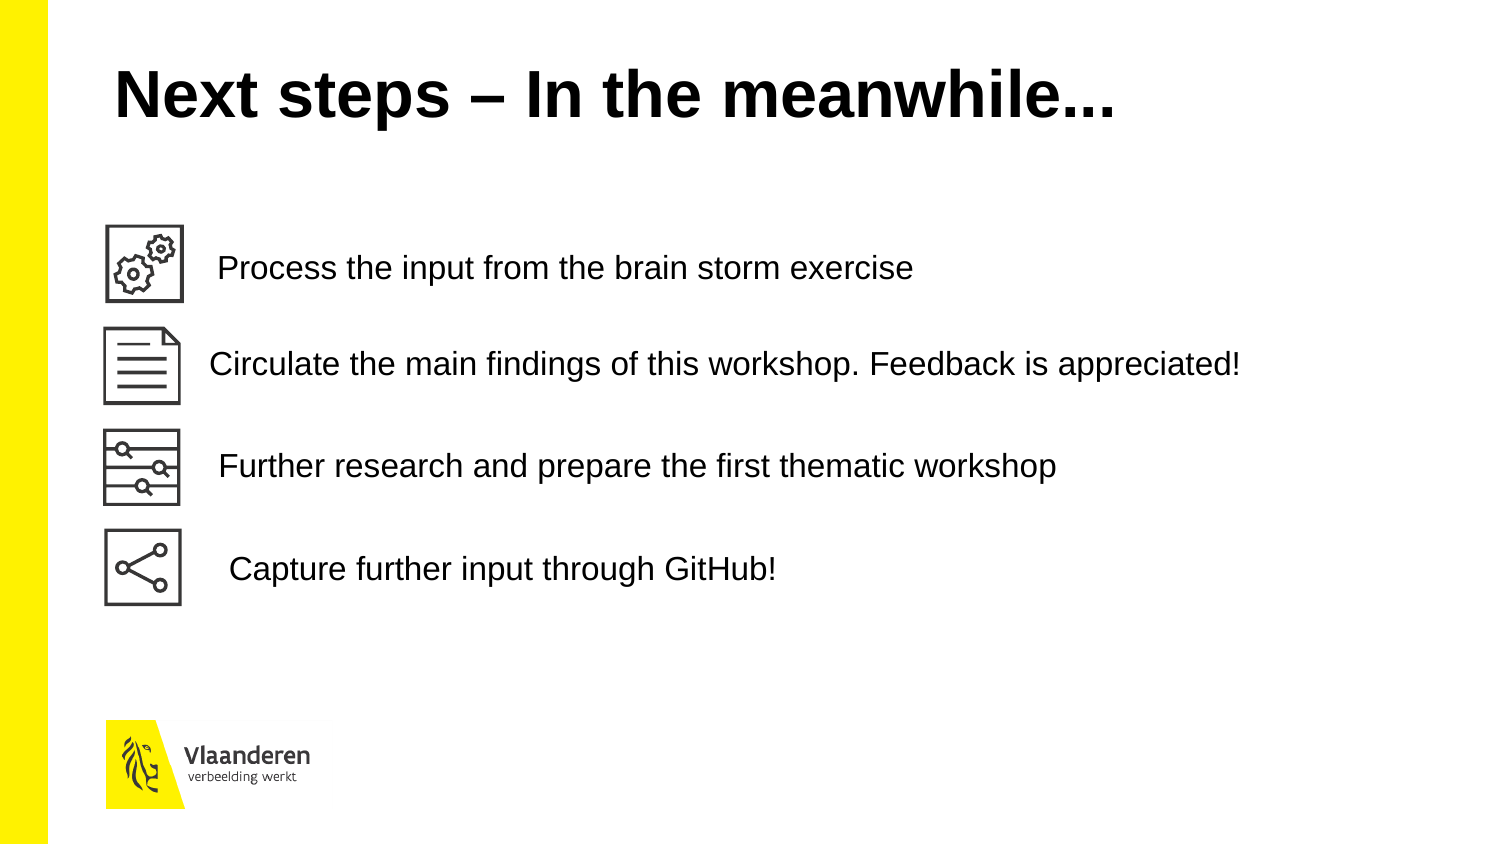

Next steps – In the meanwhile...

Process the input from the brain storm exercise

Circulate the main findings of this workshop. Feedback is appreciated!

Further research and prepare the first thematic workshop

Capture further input through GitHub!